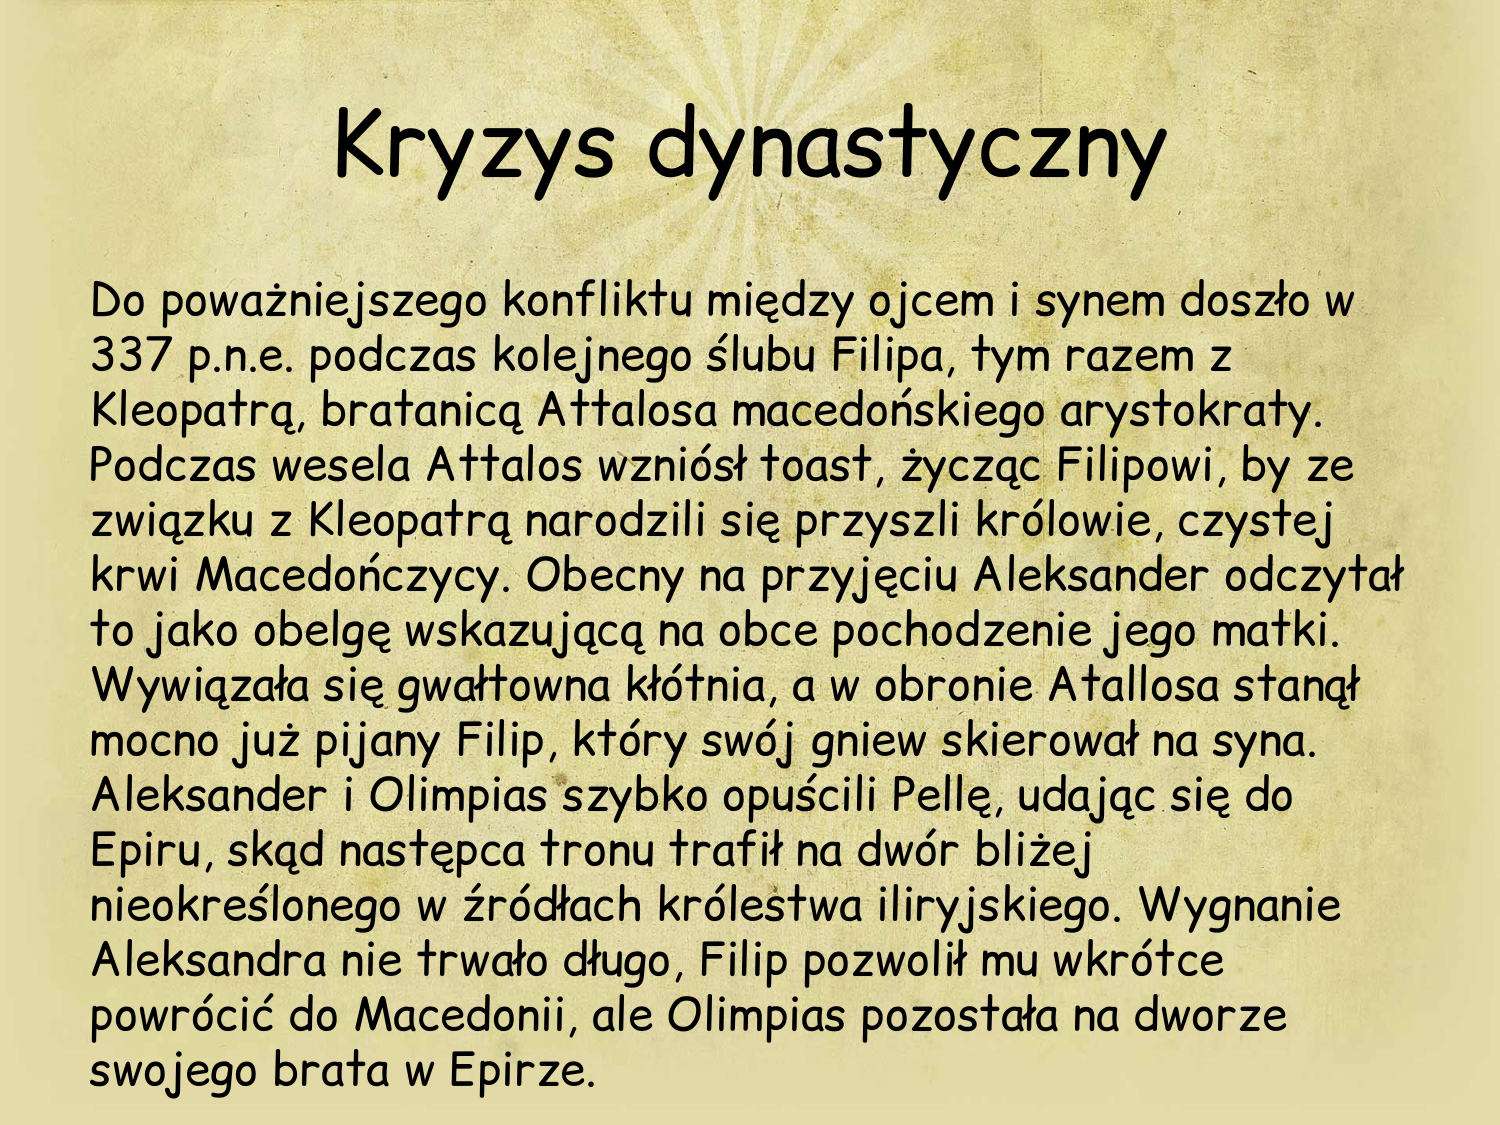

Kryzys dynastyczny
Do poważniejszego konfliktu między ojcem i synem doszło w 337 p.n.e. podczas kolejnego ślubu Filipa, tym razem z Kleopatrą, bratanicą Attalosa macedońskiego arystokraty. Podczas wesela Attalos wzniósł toast, życząc Filipowi, by ze związku z Kleopatrą narodzili się przyszli królowie, czystej krwi Macedończycy. Obecny na przyjęciu Aleksander odczytał to jako obelgę wskazującą na obce pochodzenie jego matki. Wywiązała się gwałtowna kłótnia, a w obronie Atallosa stanął mocno już pijany Filip, który swój gniew skierował na syna. Aleksander i Olimpias szybko opuścili Pellę, udając się do Epiru, skąd następca tronu trafił na dwór bliżej nieokreślonego w źródłach królestwa iliryjskiego. Wygnanie Aleksandra nie trwało długo, Filip pozwolił mu wkrótce powrócić do Macedonii, ale Olimpias pozostała na dworze swojego brata w Epirze.